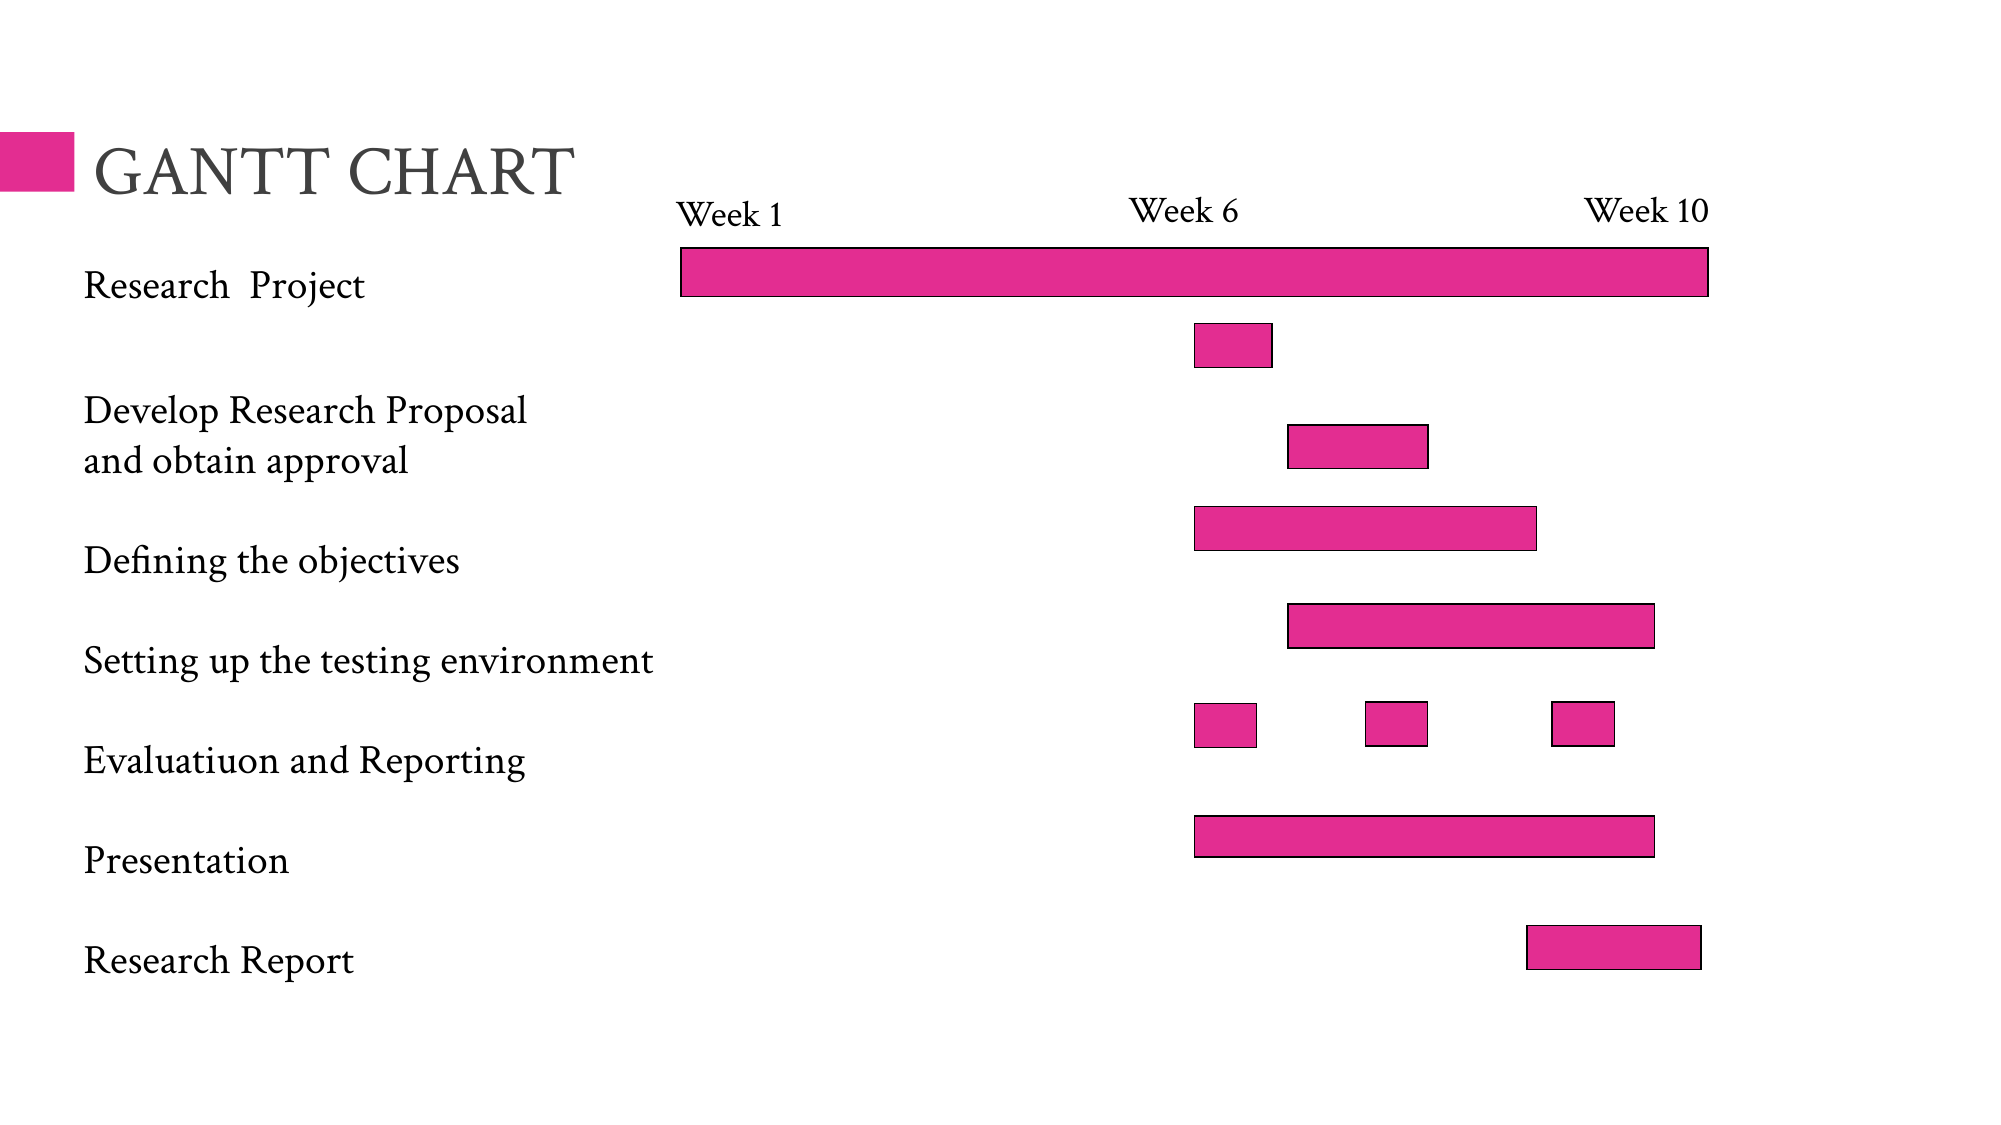

# Gantt chart
Week 6
Week 10
Week 1
Research  Project

Develop Research Proposal
and obtain approval
Defining the objectives
Setting up the testing environment
Evaluatiuon and Reporting
Presentation
Research Report